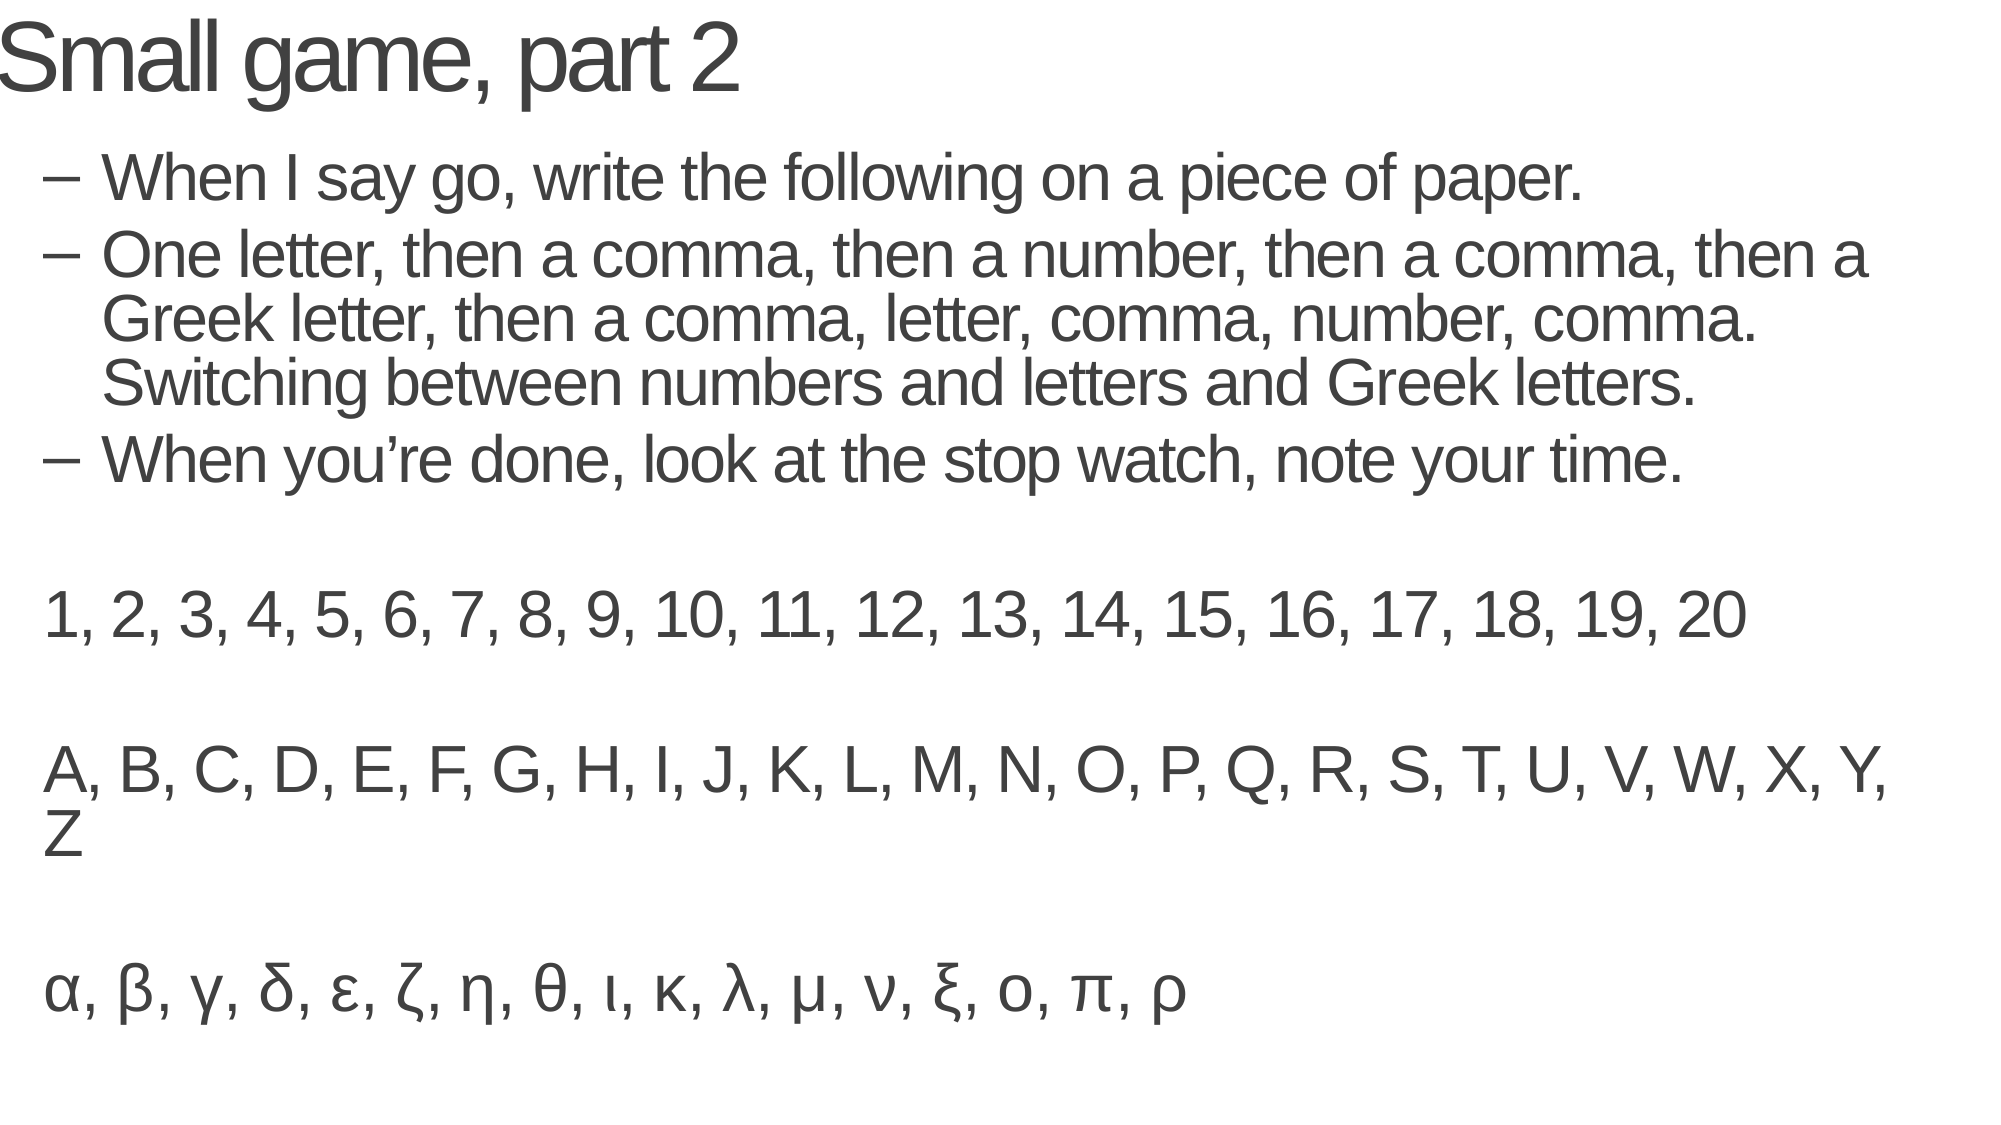

# Small game, part 2
When I say go, write the following on a piece of paper.
One letter, then a comma, then a number, then a comma, then a Greek letter, then a comma, letter, comma, number, comma. Switching between numbers and letters and Greek letters.
When you’re done, look at the stop watch, note your time.

1, 2, 3, 4, 5, 6, 7, 8, 9, 10, 11, 12, 13, 14, 15, 16, 17, 18, 19, 20

A, B, C, D, E, F, G, H, I, J, K, L, M, N, O, P, Q, R, S, T, U, V, W, X, Y, Z

α, β, γ, δ, ε, ζ, η, θ, ι, κ, λ, μ, ν, ξ, ο, π, ρ